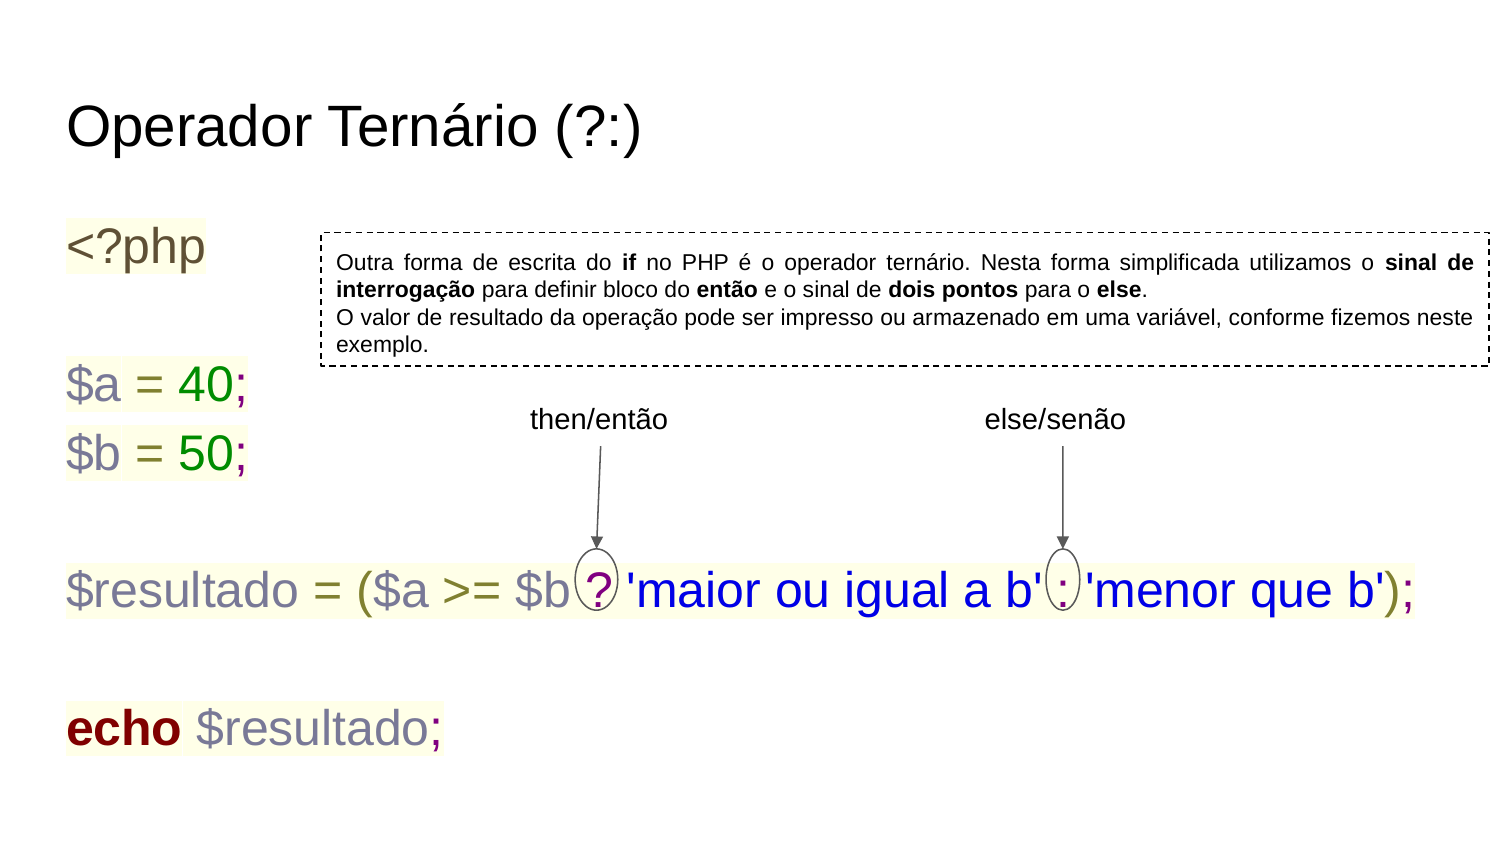

# Operador Ternário (?:)
<?php
$a = 40;
$b = 50;
$resultado = ($a >= $b ? 'maior ou igual a b' : 'menor que b');
echo $resultado;

Outra forma de escrita do if no PHP é o operador ternário. Nesta forma simplificada utilizamos o sinal de interrogação para definir bloco do então e o sinal de dois pontos para o else.
O valor de resultado da operação pode ser impresso ou armazenado em uma variável, conforme fizemos neste exemplo.
then/então
else/senão